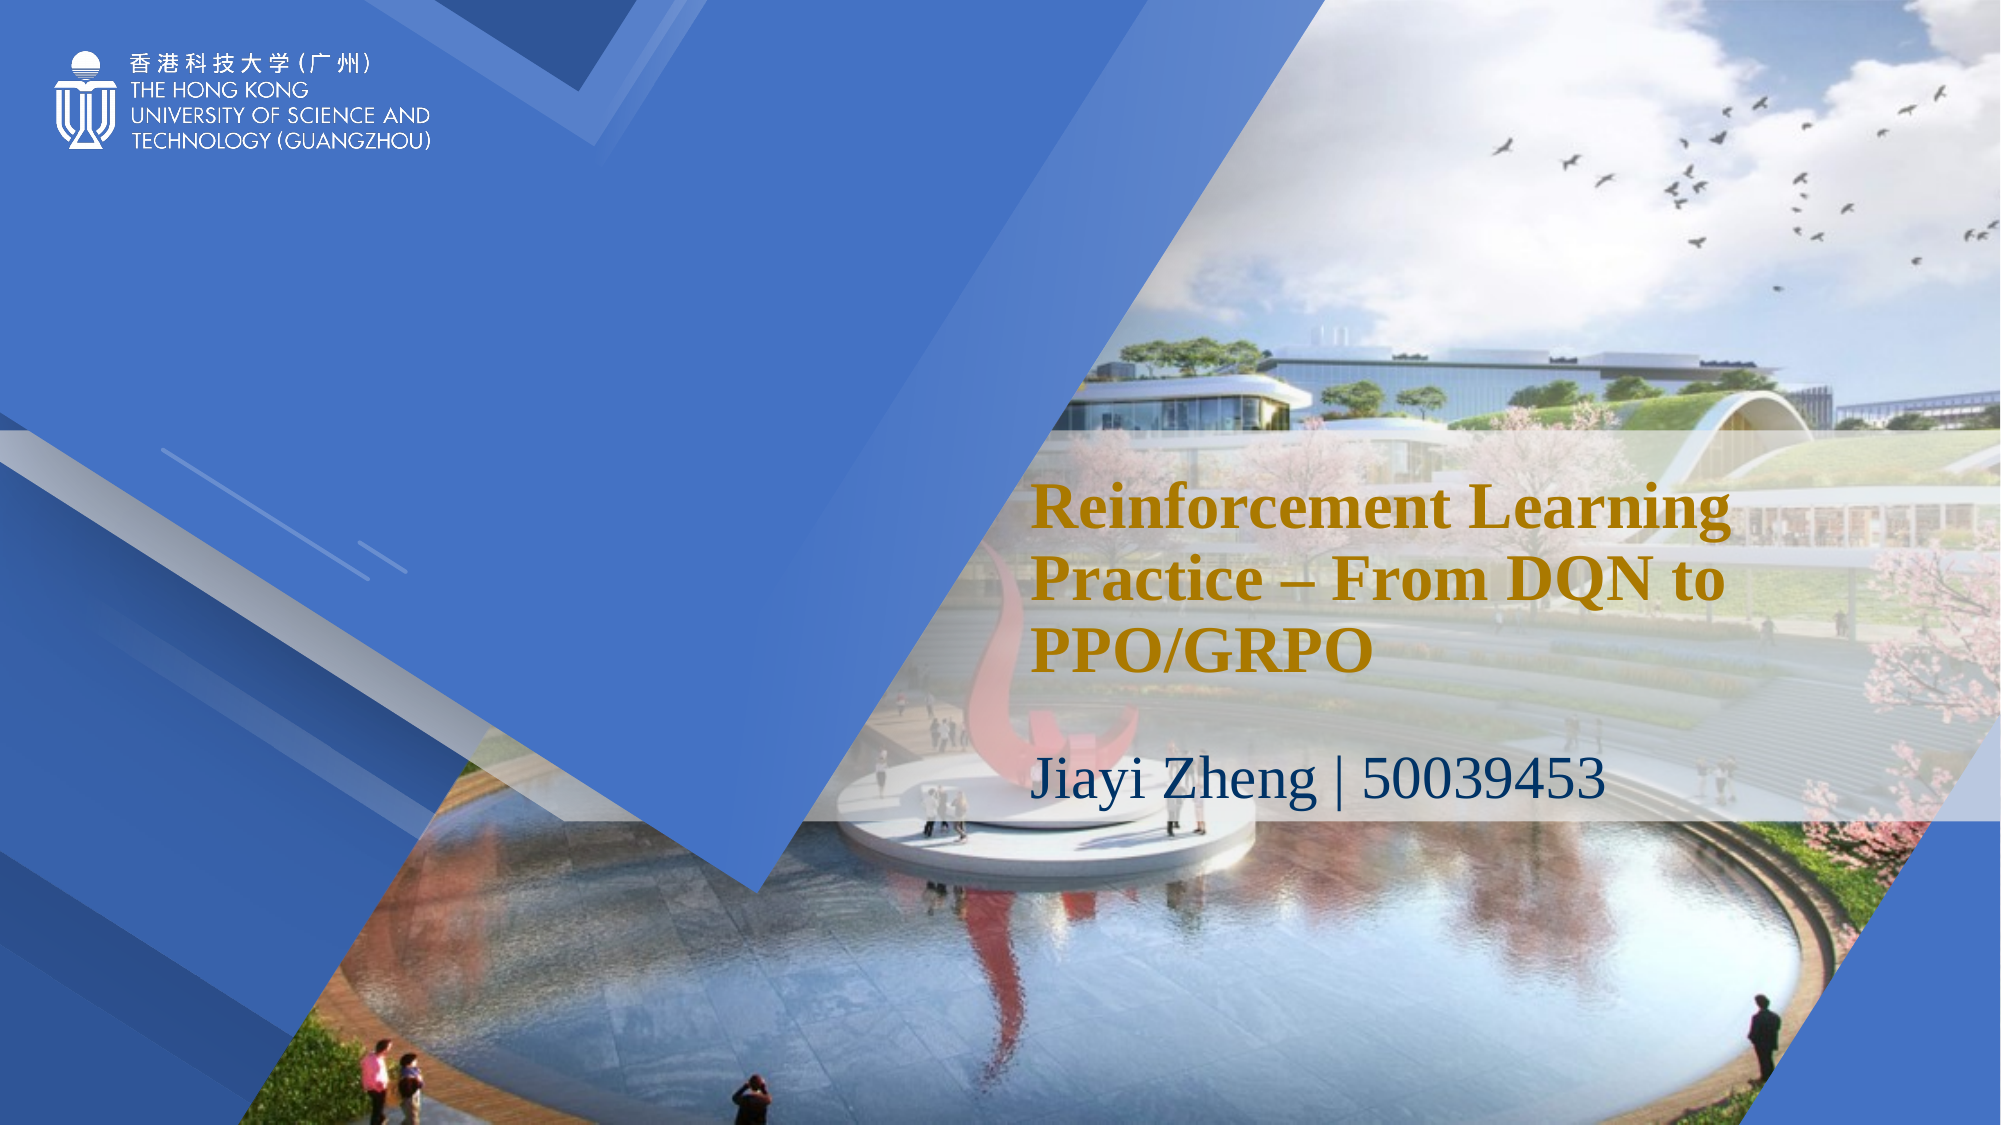

# Reinforcement Learning Practice – From DQN to PPO/GRPO
Jiayi Zheng | 50039453